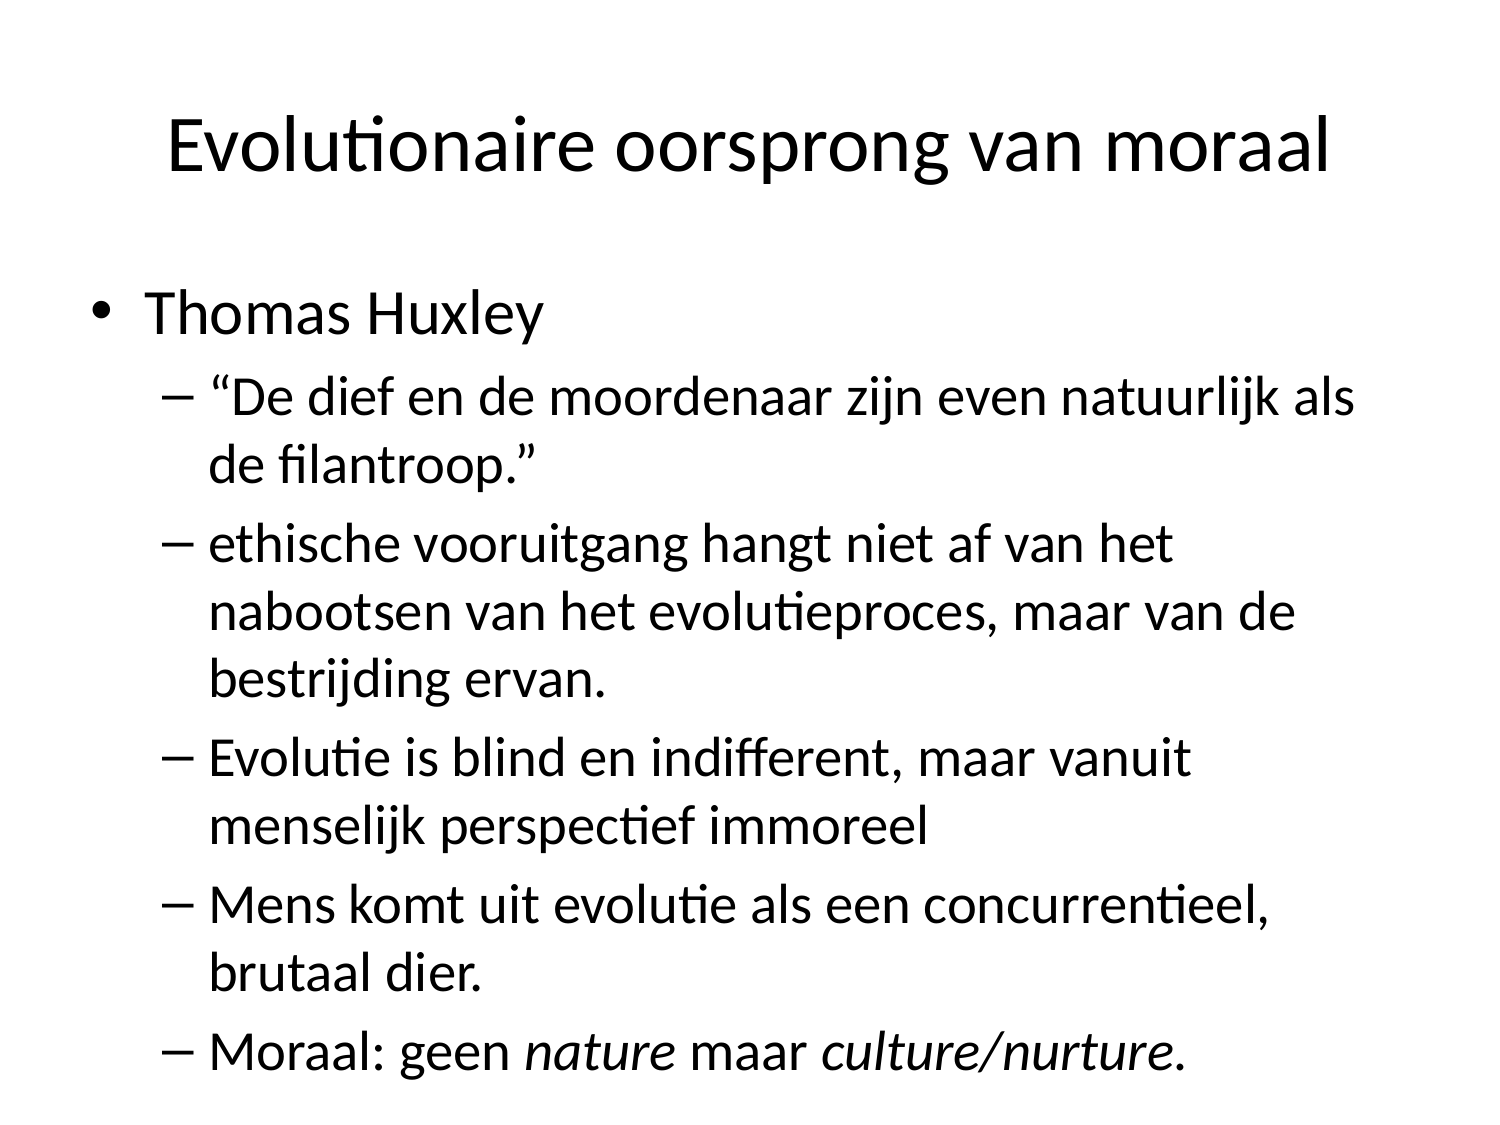

# Evolutionaire oorsprong van moraal
Thomas Huxley
“De dief en de moordenaar zijn even natuurlijk als de filantroop.”
ethische vooruitgang hangt niet af van het nabootsen van het evolutieproces, maar van de bestrijding ervan.
Evolutie is blind en indifferent, maar vanuit menselijk perspectief immoreel
Mens komt uit evolutie als een concurrentieel, brutaal dier.
Moraal: geen nature maar culture/nurture.